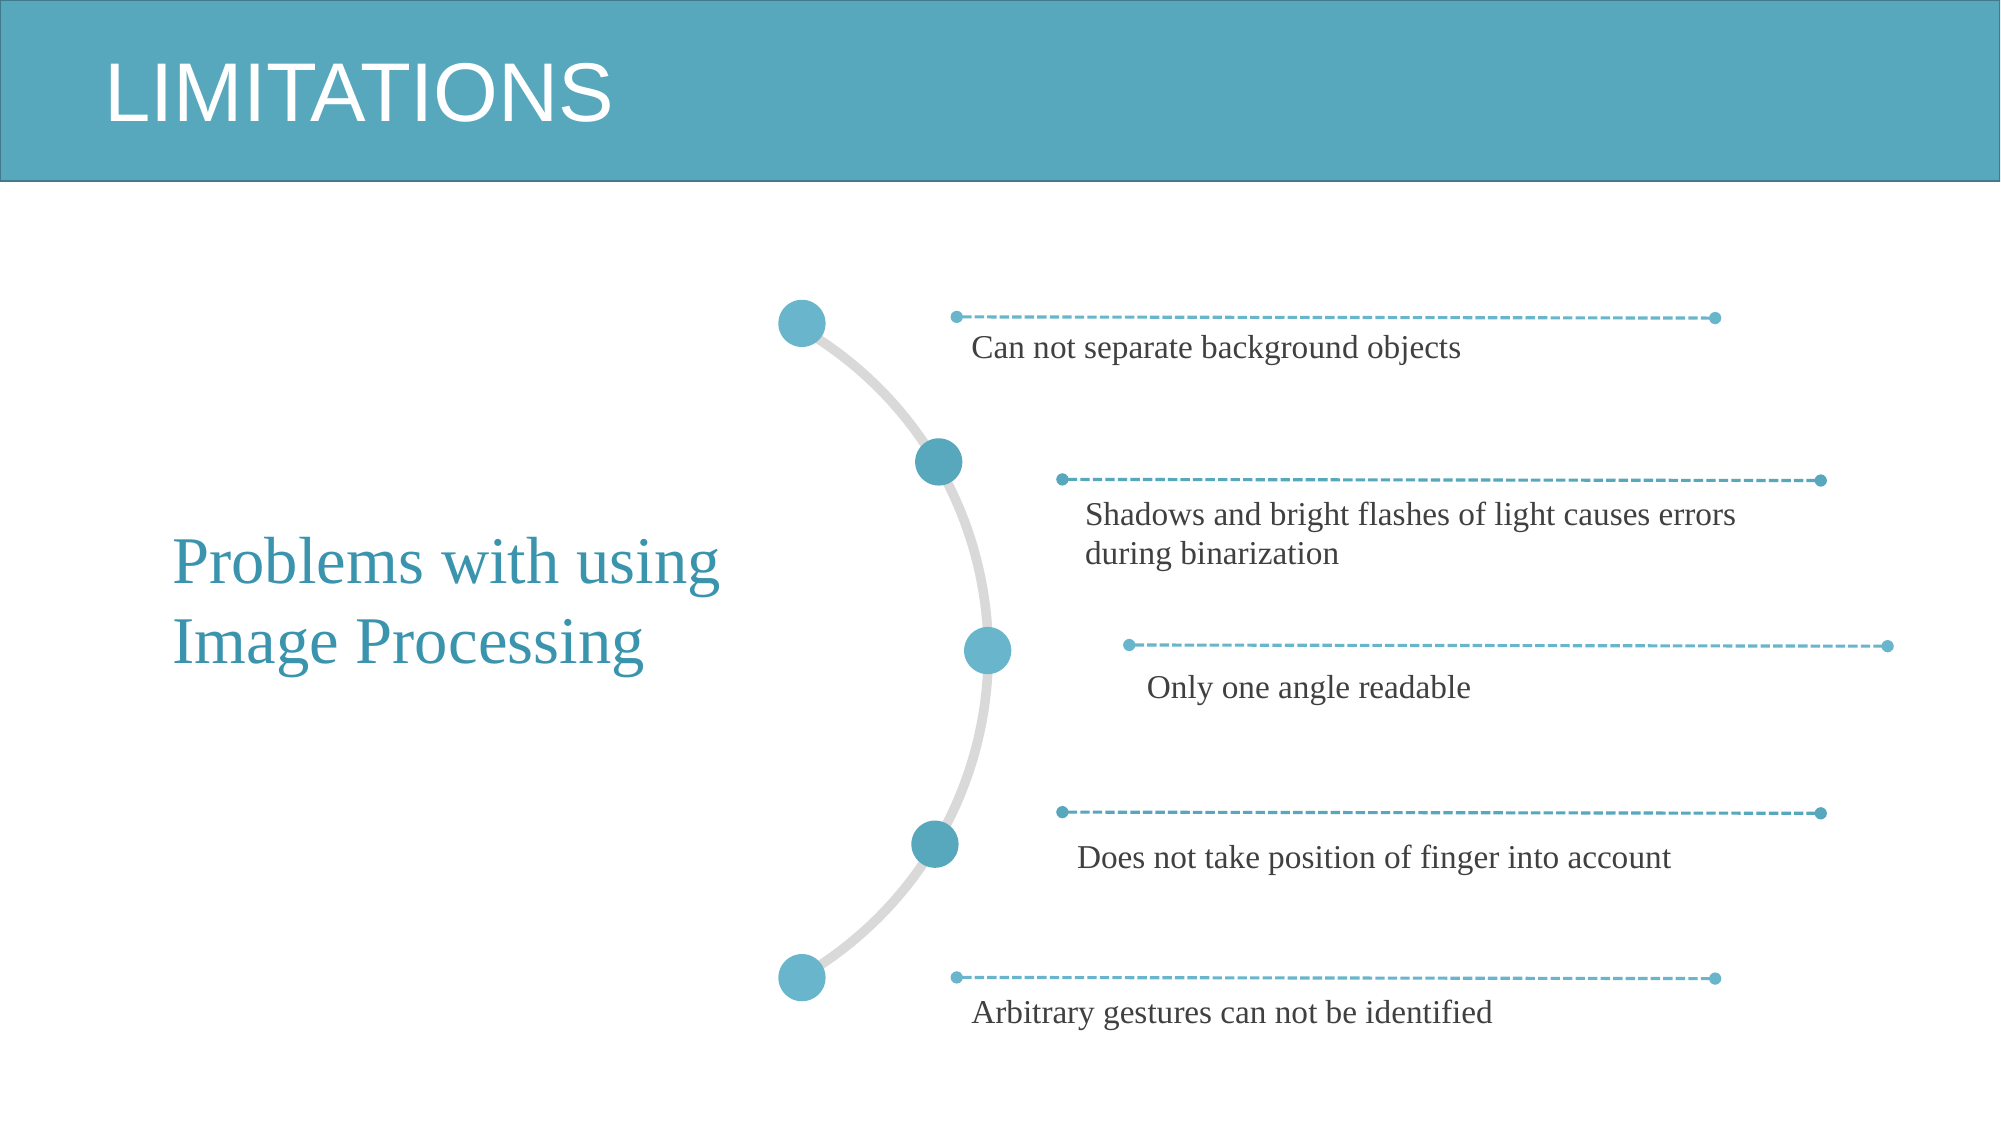

LIMITATIONS

Can not separate background objects
Shadows and bright flashes of light causes errors during binarization
Problems with using Image Processing
Only one angle readable
Does not take position of finger into account
Arbitrary gestures can not be identified